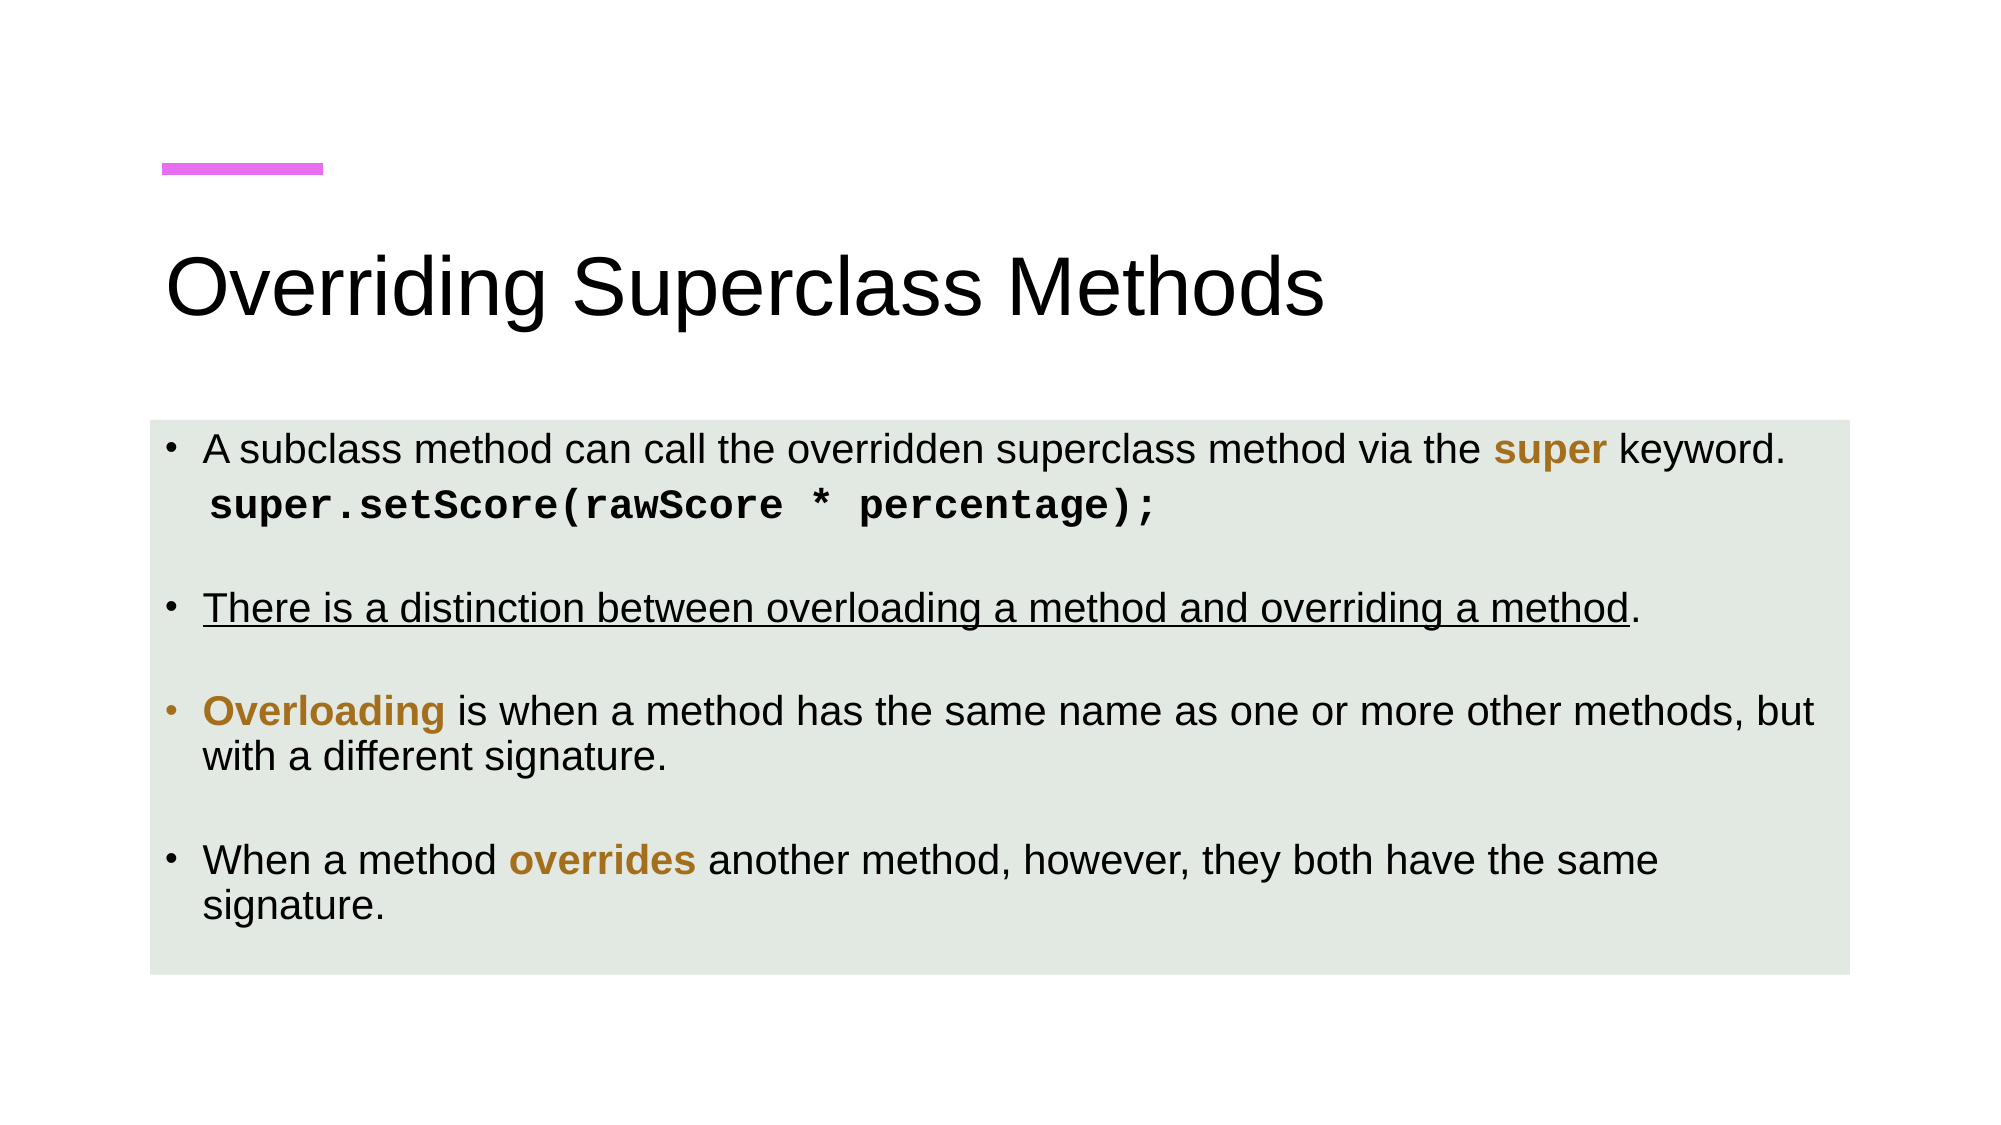

Overriding Superclass Methods
A subclass method can call the overridden superclass method via the super keyword.
super.setScore(rawScore * percentage);
There is a distinction between overloading a method and overriding a method.
Overloading is when a method has the same name as one or more other methods, but with a different signature.
When a method overrides another method, however, they both have the same signature.